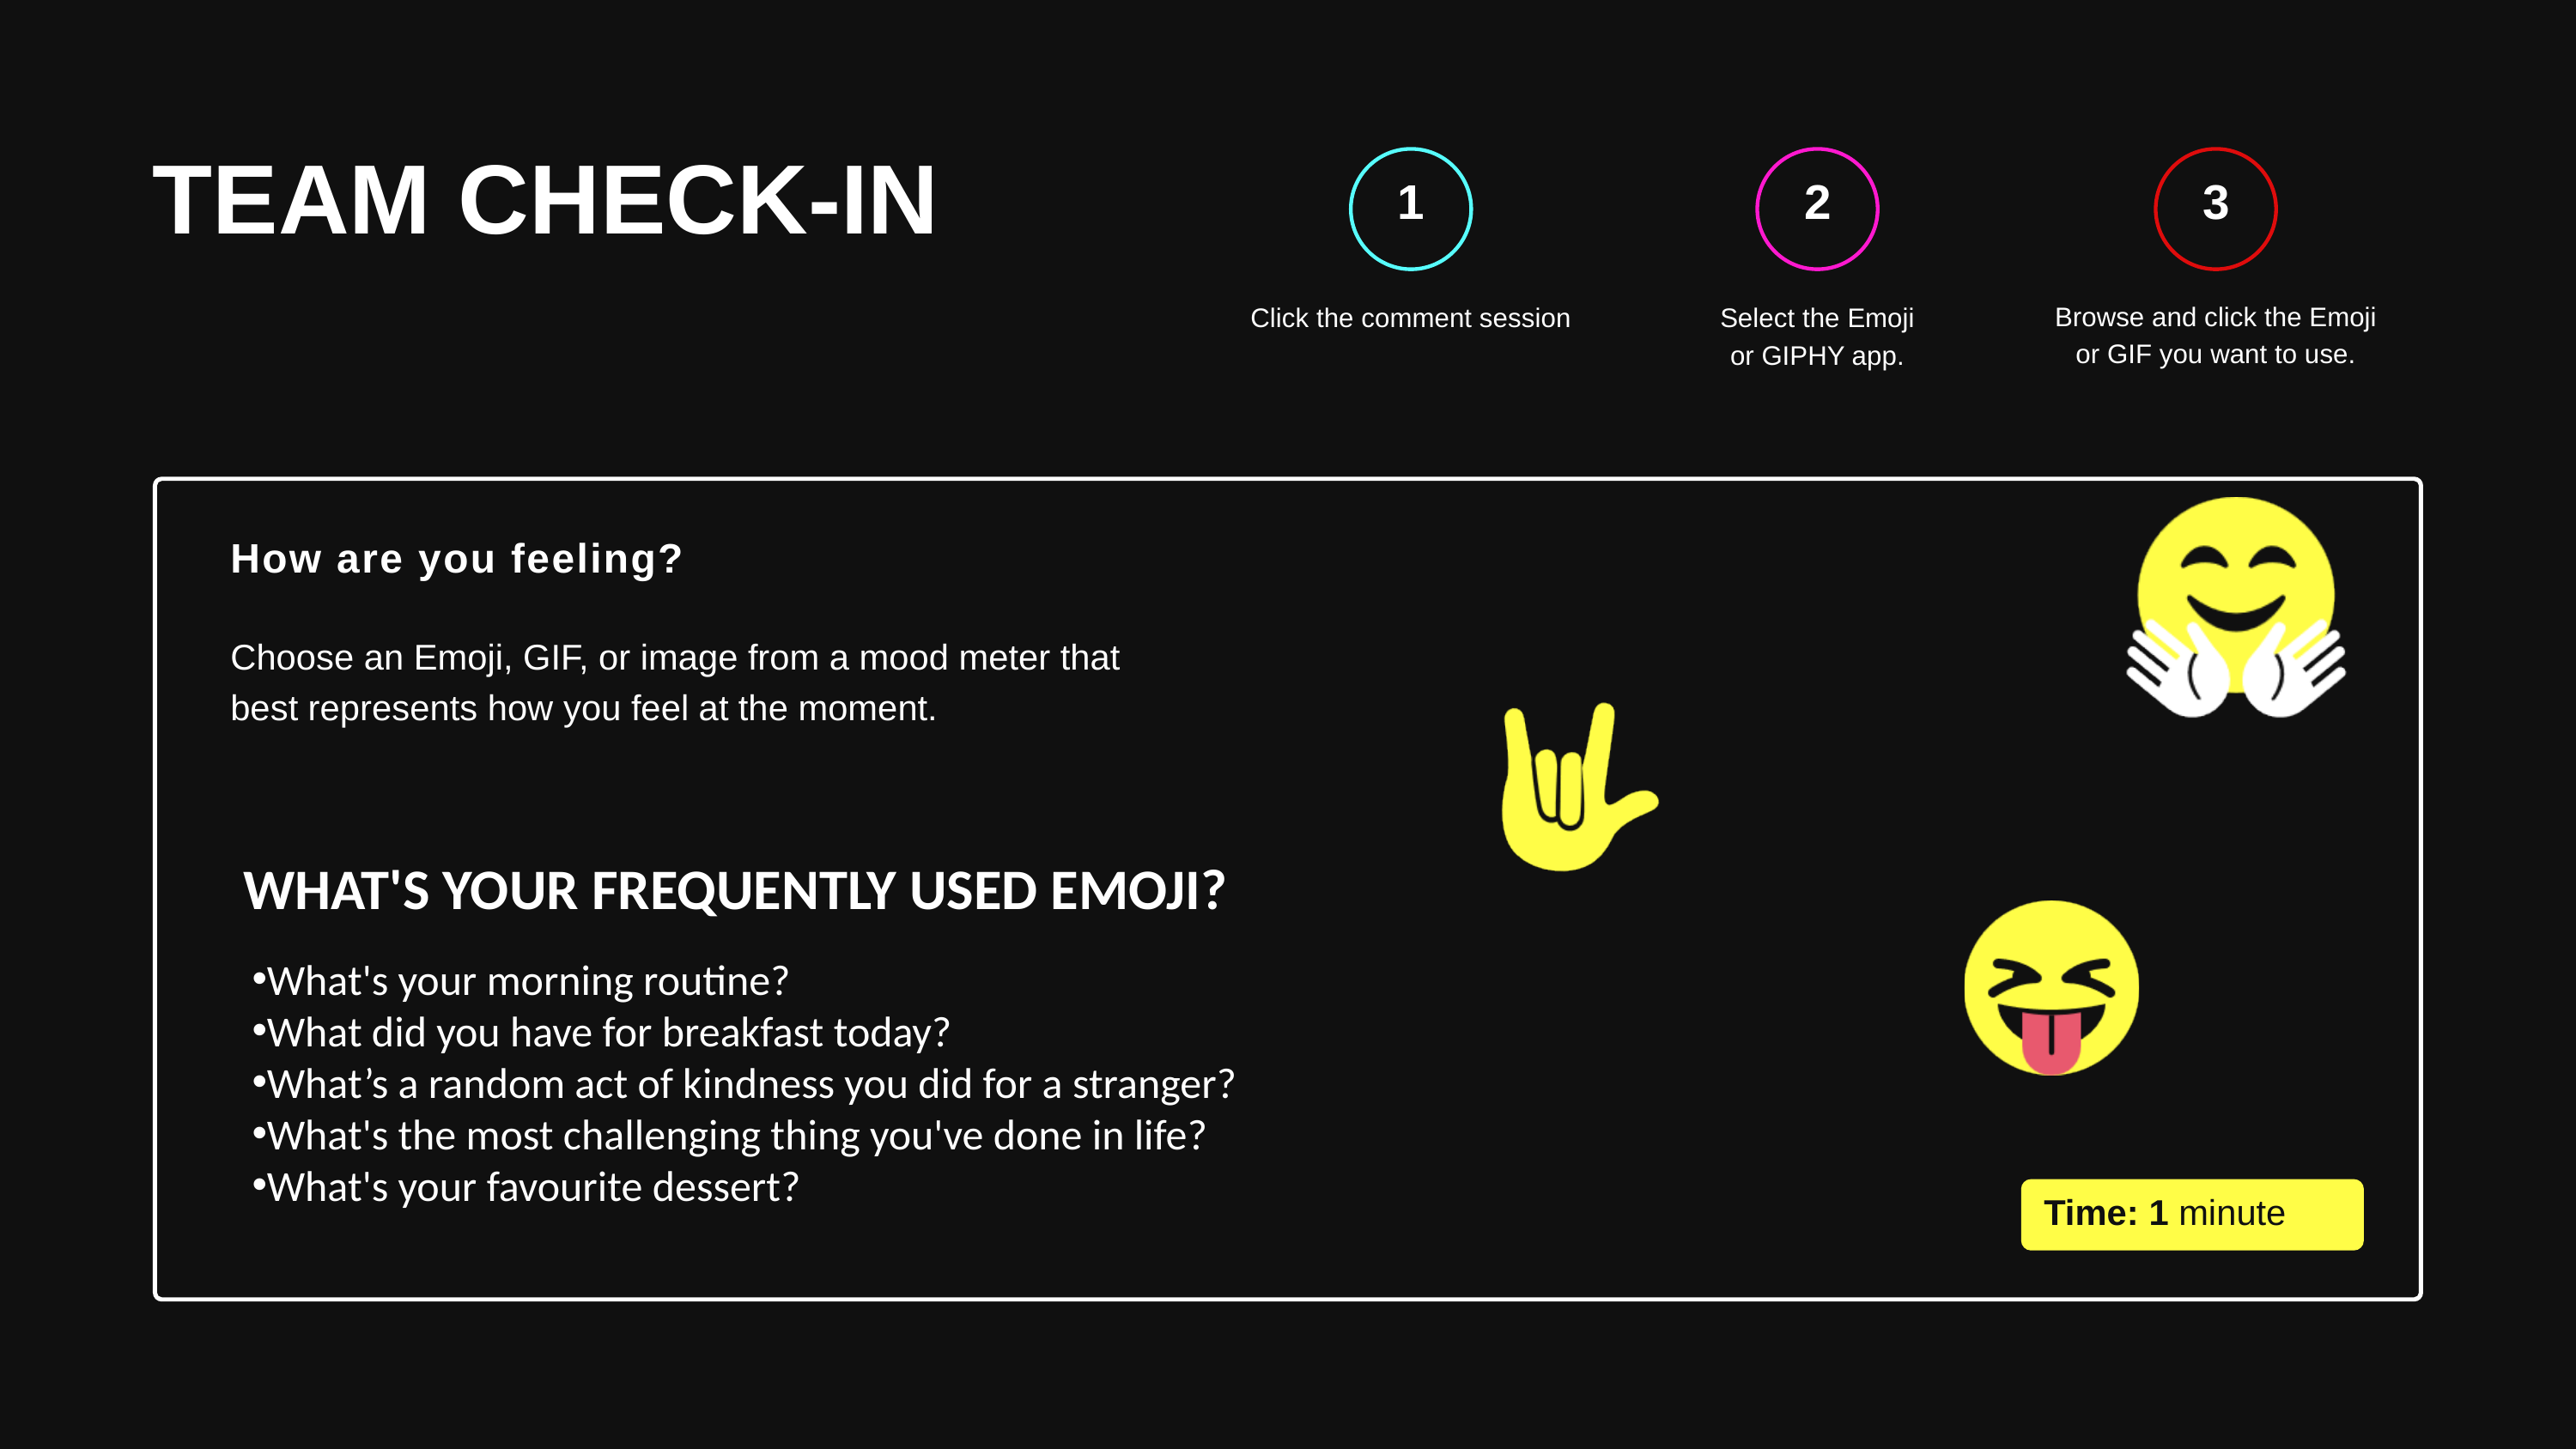

TEAM CHECK-IN

1

2

3
Browse and click the Emoji or GIF you want to use.
Click the comment session
Select the Emoji
or GIPHY app.

How are you feeling?
Choose an Emoji, GIF, or image from a mood meter that best represents how you feel at the moment.

WHAT'S YOUR FREQUENTLY USED EMOJI?

What's your morning routine?
What did you have for breakfast today?
What’s a random act of kindness you did for a stranger?
What's the most challenging thing you've done in life?
What's your favourite dessert?

Time: 1 minute